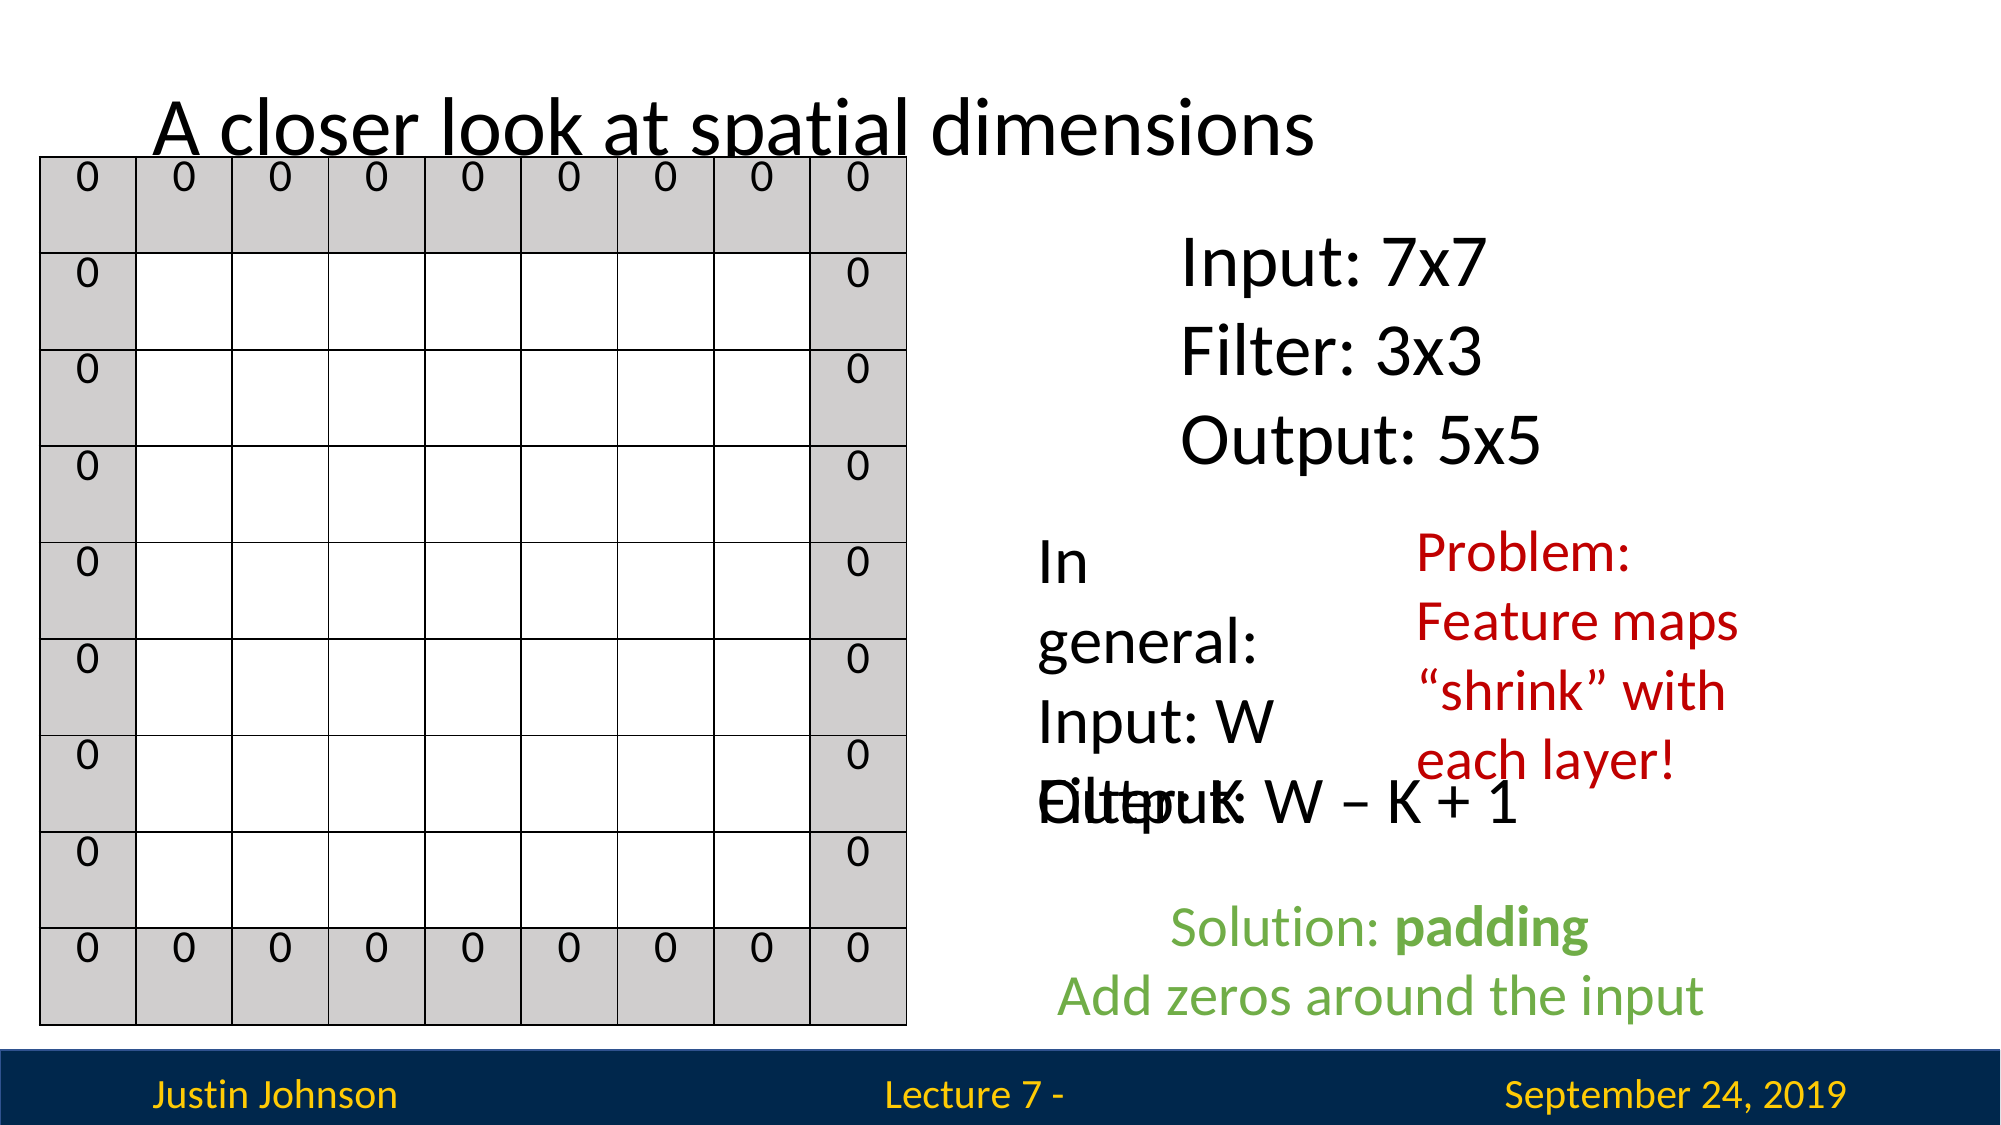

# A closer look at spatial dimensions
| 0 | 0 | 0 | 0 | 0 | 0 | 0 | 0 | 0 |
| --- | --- | --- | --- | --- | --- | --- | --- | --- |
| 0 |  |  |  |  |  |  |  | 0 |
| 0 |  |  |  |  |  |  |  | 0 |
| 0 |  |  |  |  |  |  |  | 0 |
| 0 |  |  |  |  |  |  |  | 0 |
| 0 |  |  |  |  |  |  |  | 0 |
| 0 |  |  |  |  |  |  |  | 0 |
| 0 |  |  |  |  |  |  |  | 0 |
| 0 | 0 | 0 | 0 | 0 | 0 | 0 | 0 | 0 |
Input: 7x7 Filter: 3x3 Output: 5x5
Problem: Feature maps “shrink” with each layer!
In general: Input: W Filter: K
Output: W – K + 1
Solution: padding  Add zeros around the input
Justin Johnson
September 24, 2019
Lecture 7 - 109